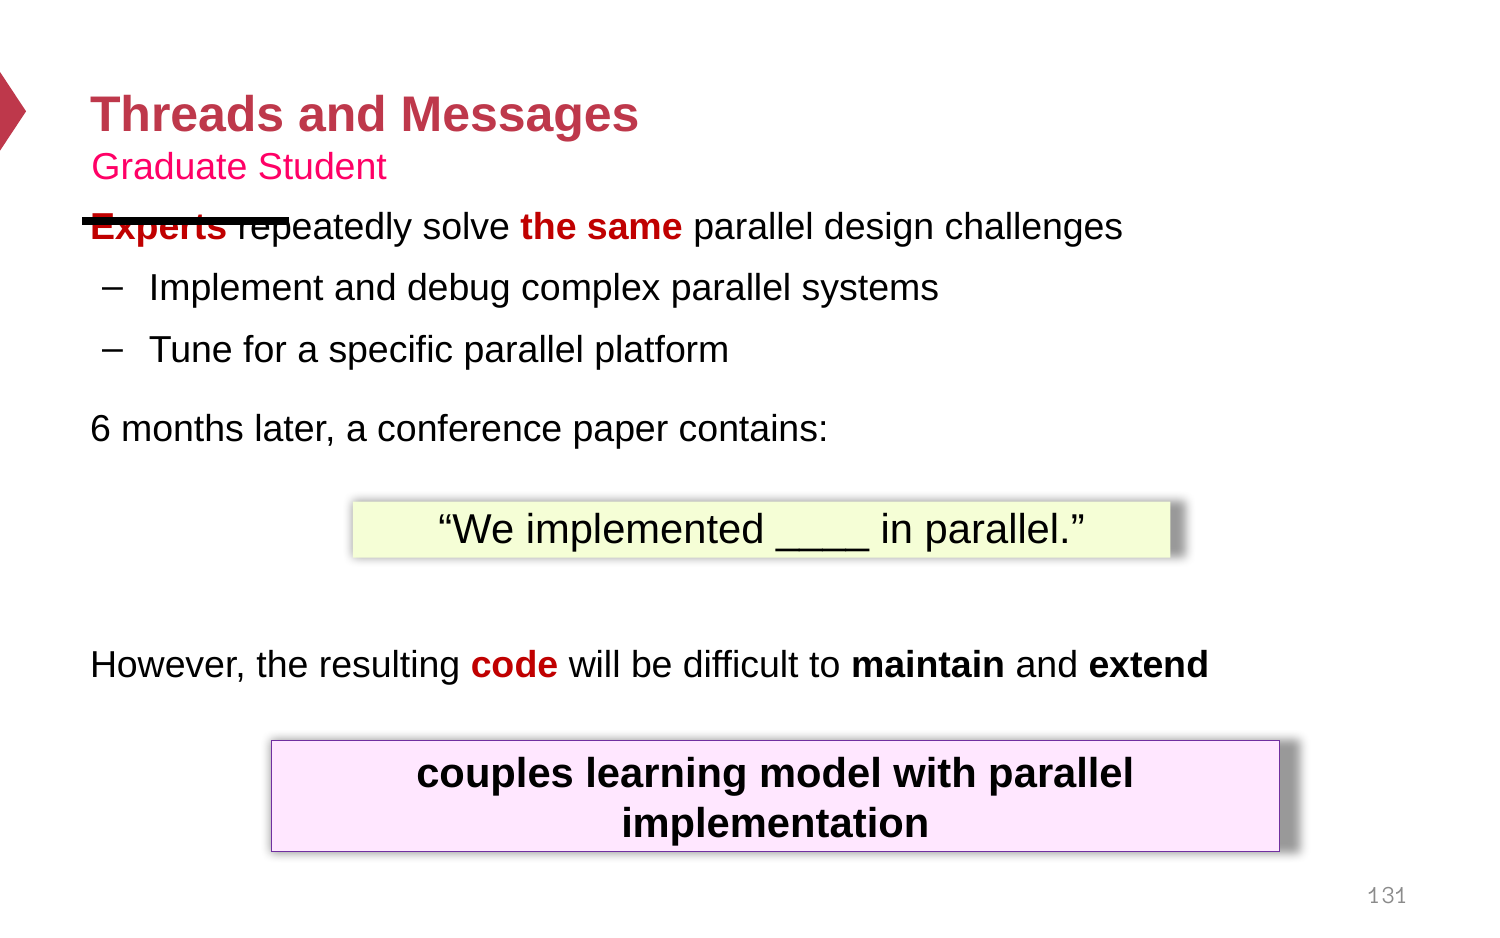

# Threads and Messages
Graduate Student
Experts repeatedly solve the same parallel design challenges
Implement and debug complex parallel systems
Tune for a specific parallel platform
6 months later, a conference paper contains:

However, the resulting code will be difficult to maintain and extend

“We implemented ____ in parallel.”
couples learning model with parallel implementation
131